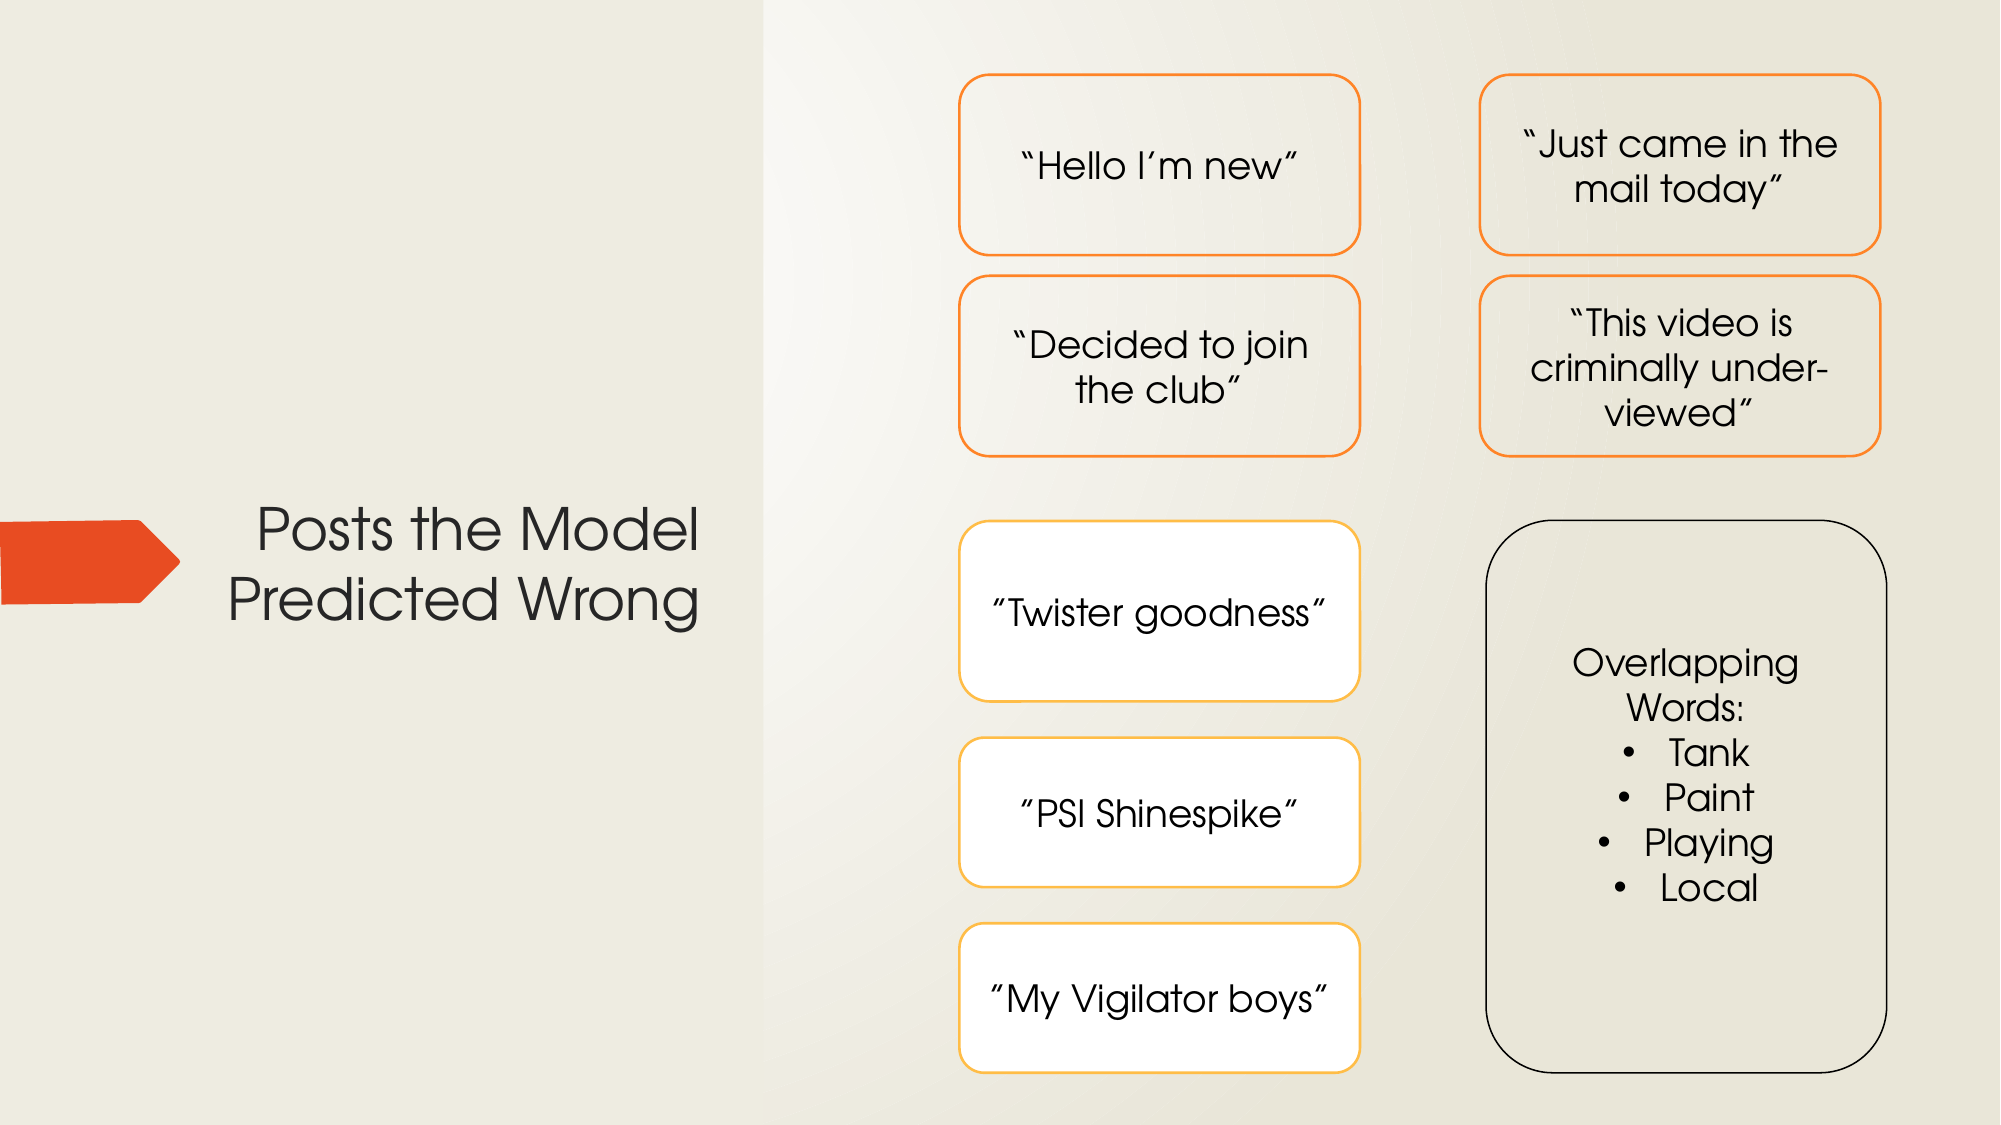

“Just came in the mail today”
“Hello I’m new”
Posts the Model Predicted Wrong
“This video is criminally under-viewed”
“Decided to join the club”

Overlapping Words:
Tank
Paint
Playing
Local

”Twister goodness”
”PSI Shinespike”
”My Vigilator boys”